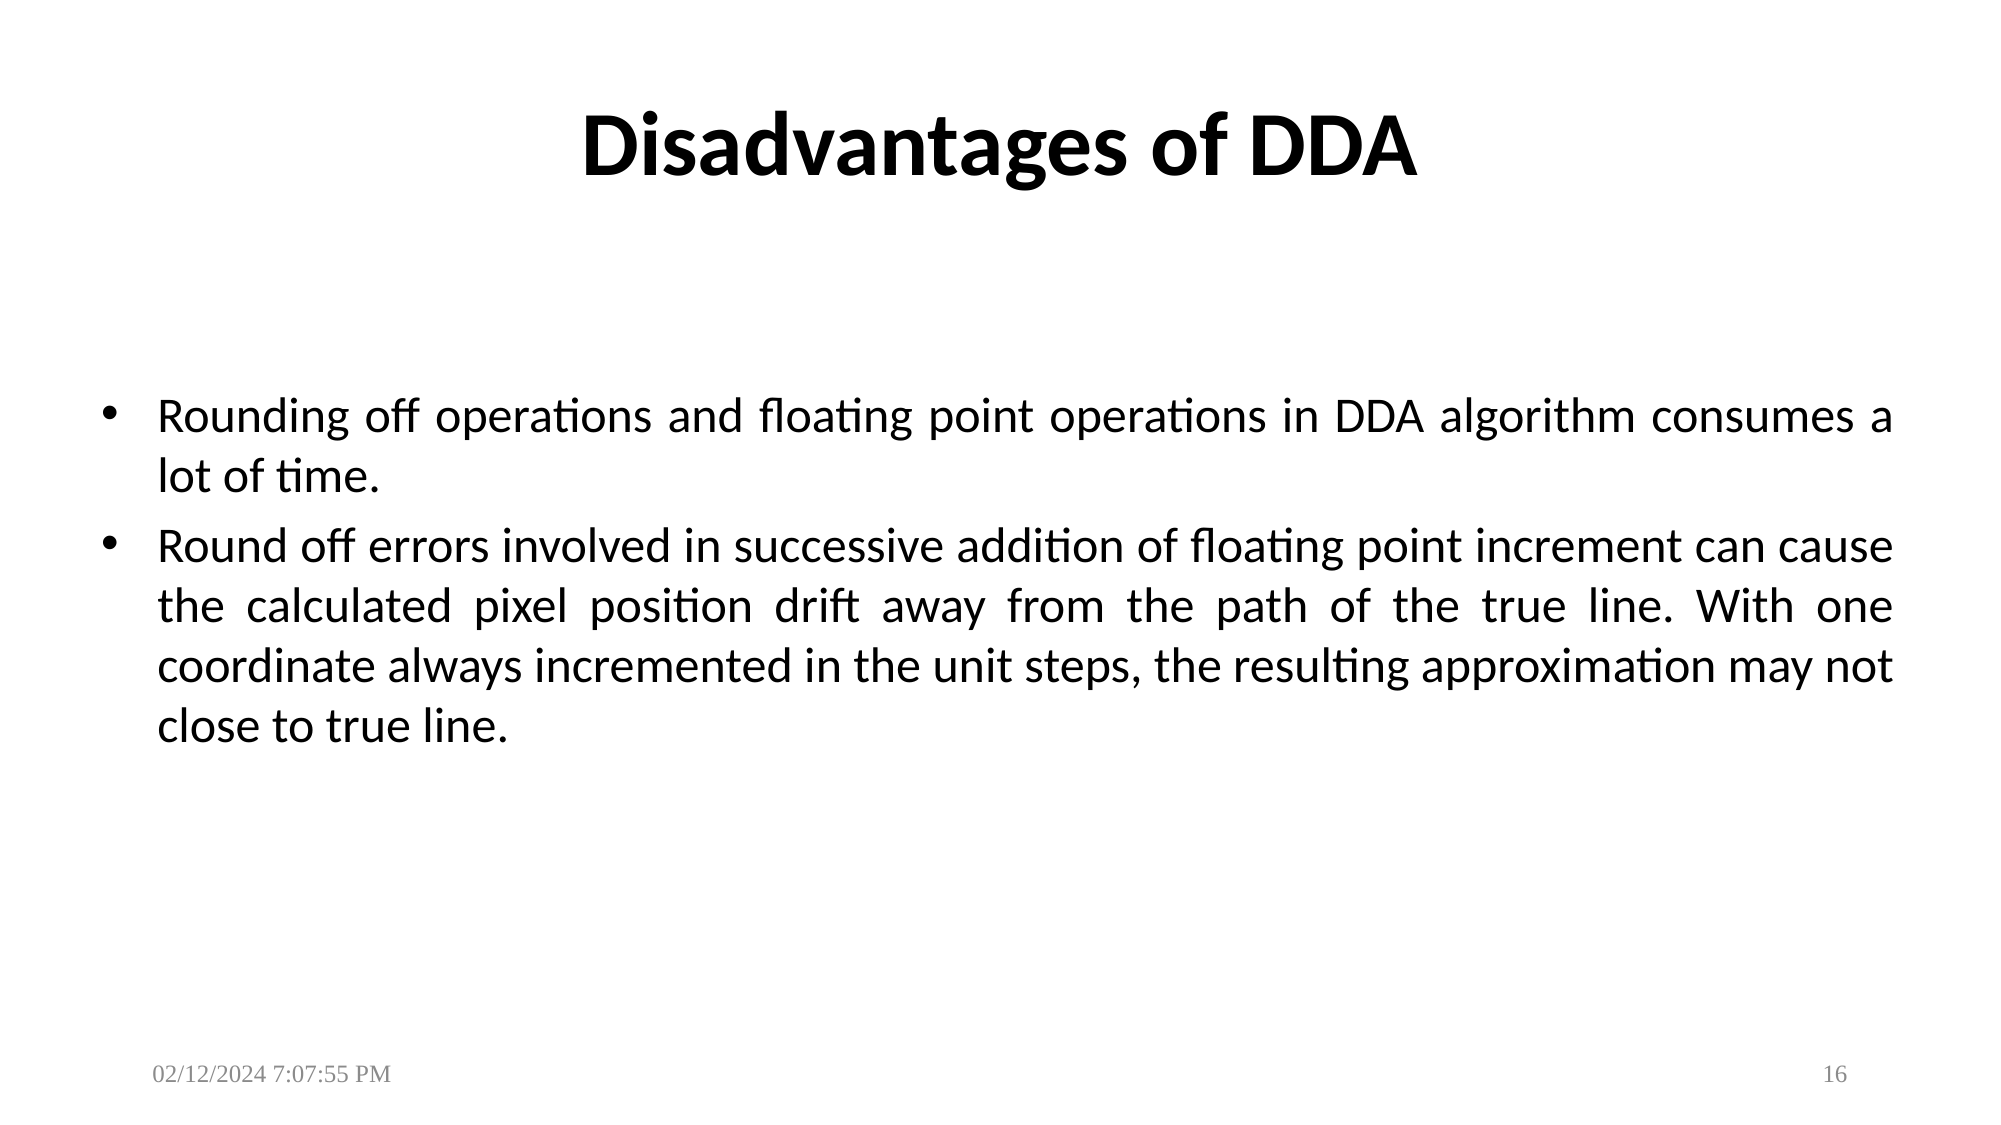

# Disadvantages of DDA
Rounding off operations and floating point operations in DDA algorithm consumes a lot of time.
Round off errors involved in successive addition of floating point increment can cause the calculated pixel position drift away from the path of the true line. With one coordinate always incremented in the unit steps, the resulting approximation may not close to true line.
02/12/2024 7:07:55 PM
16